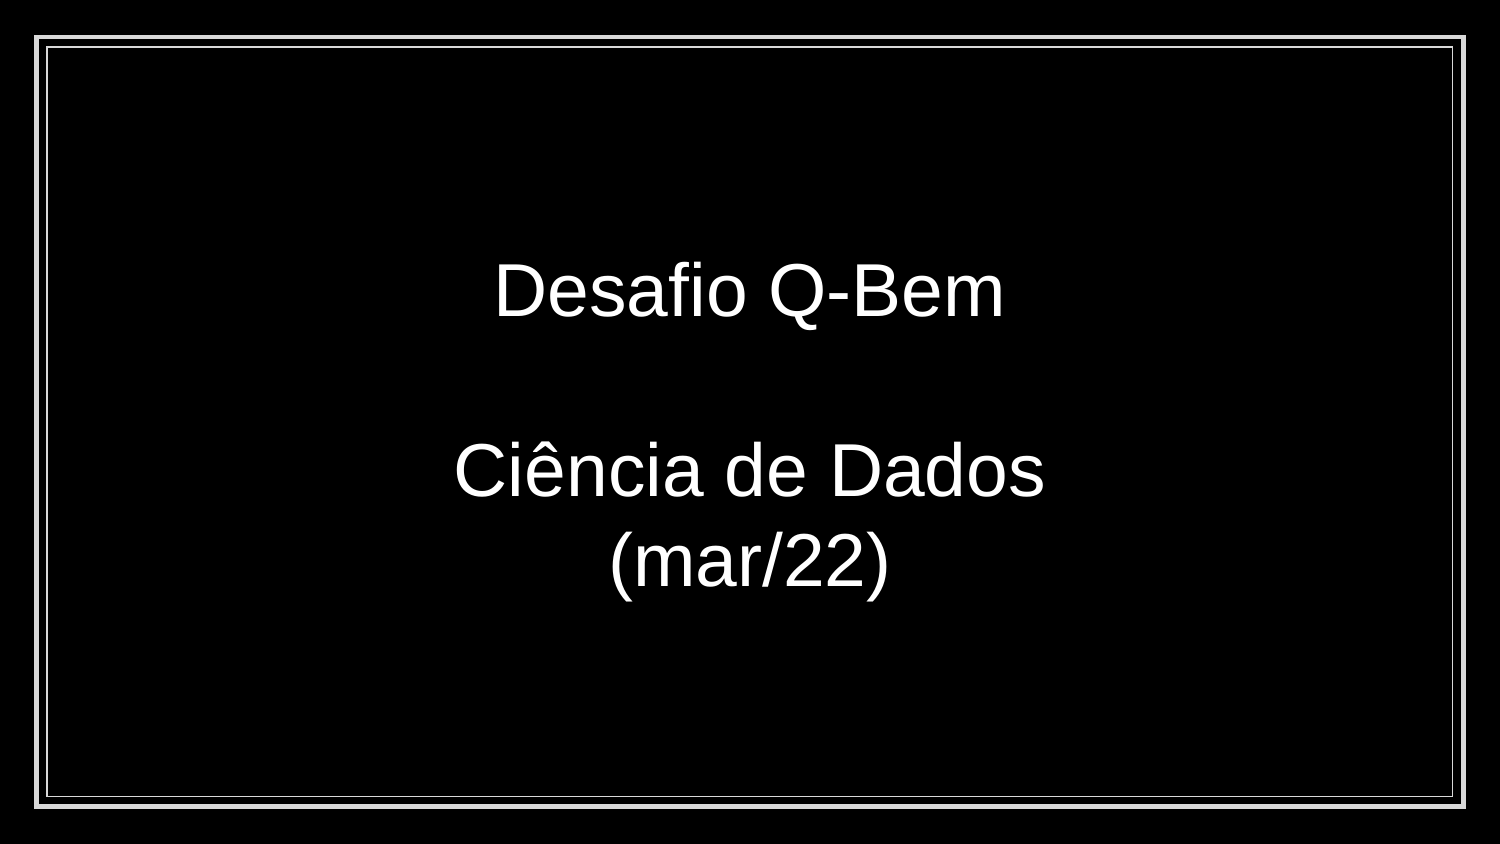

# Desafio Q-Bem Ciência de Dados (mar/22)